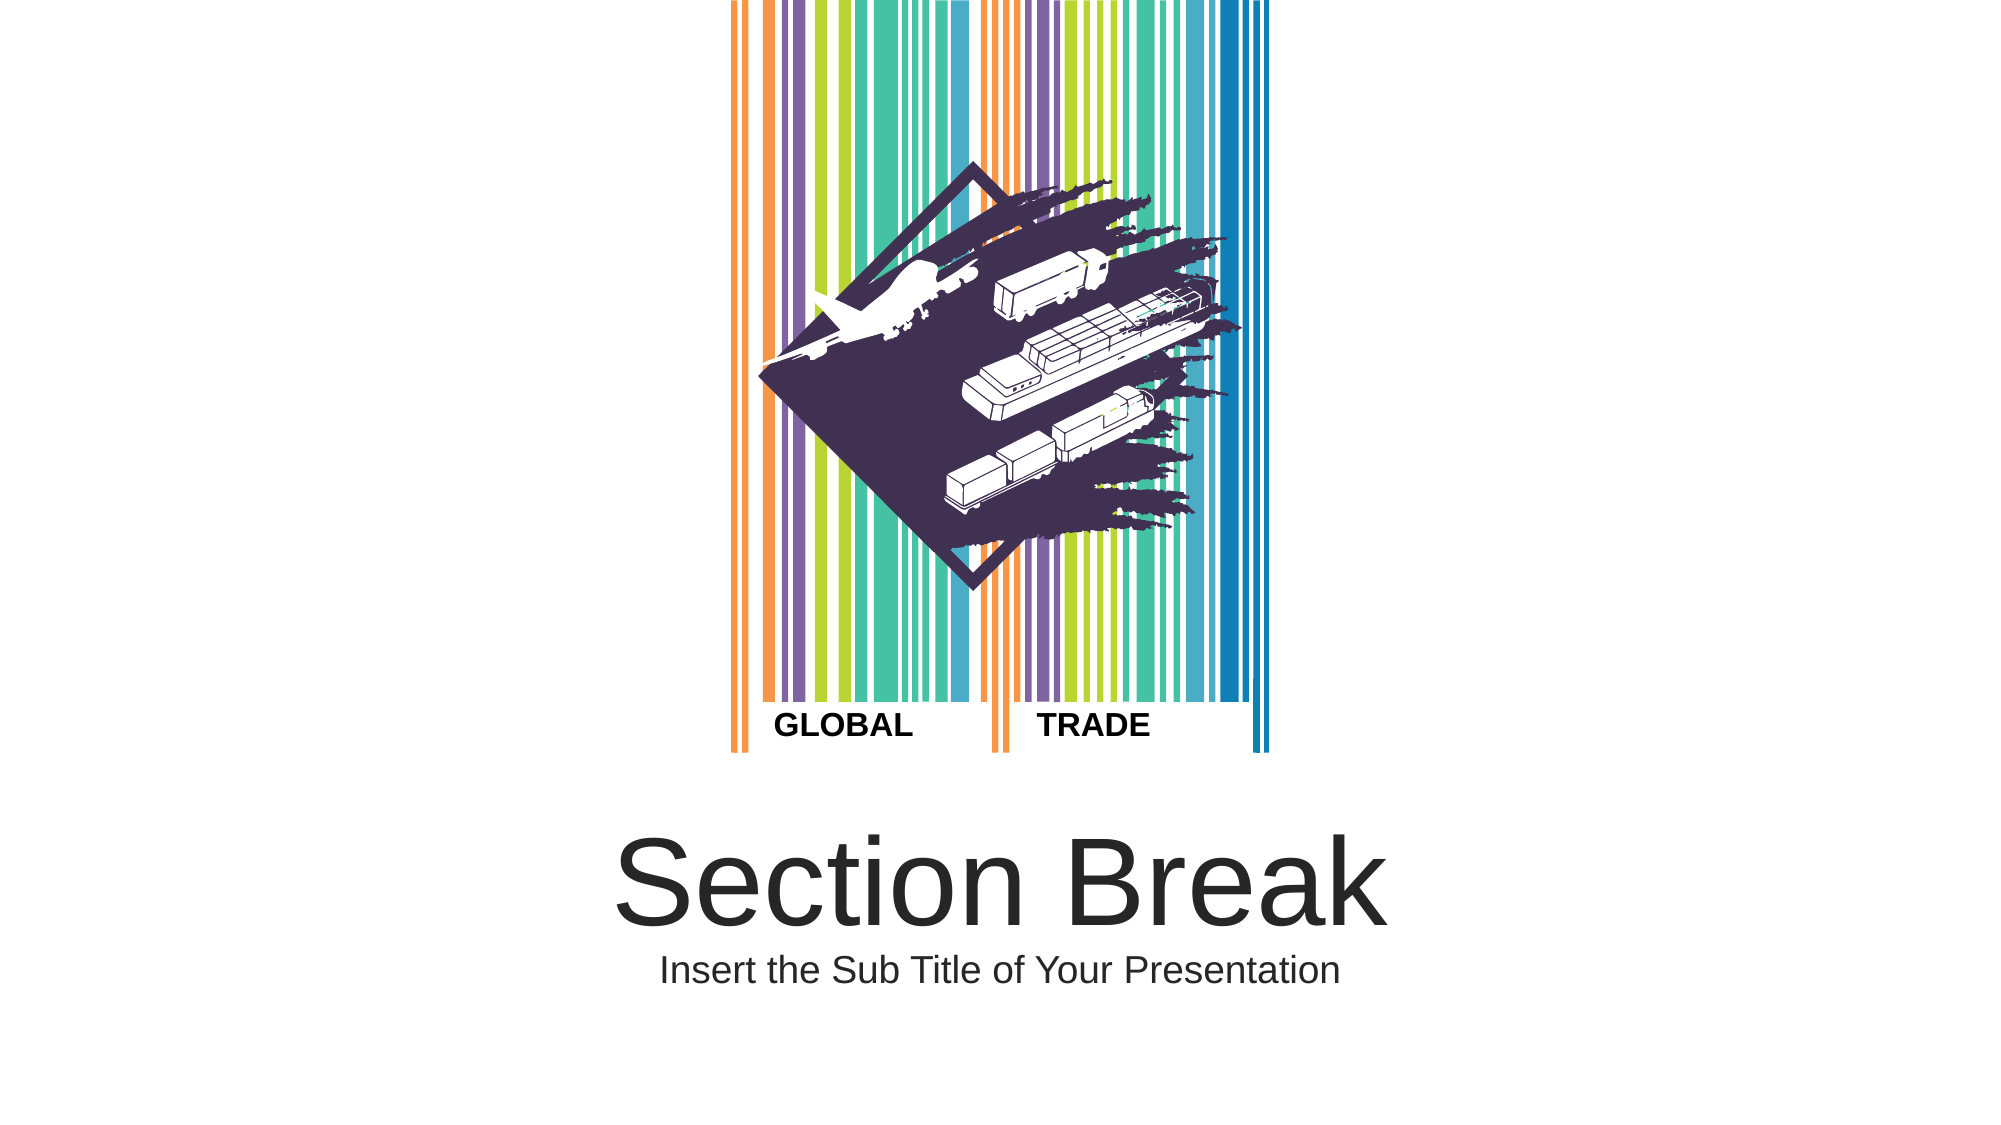

GLOBAL
 TRADE
Section Break
Insert the Sub Title of Your Presentation